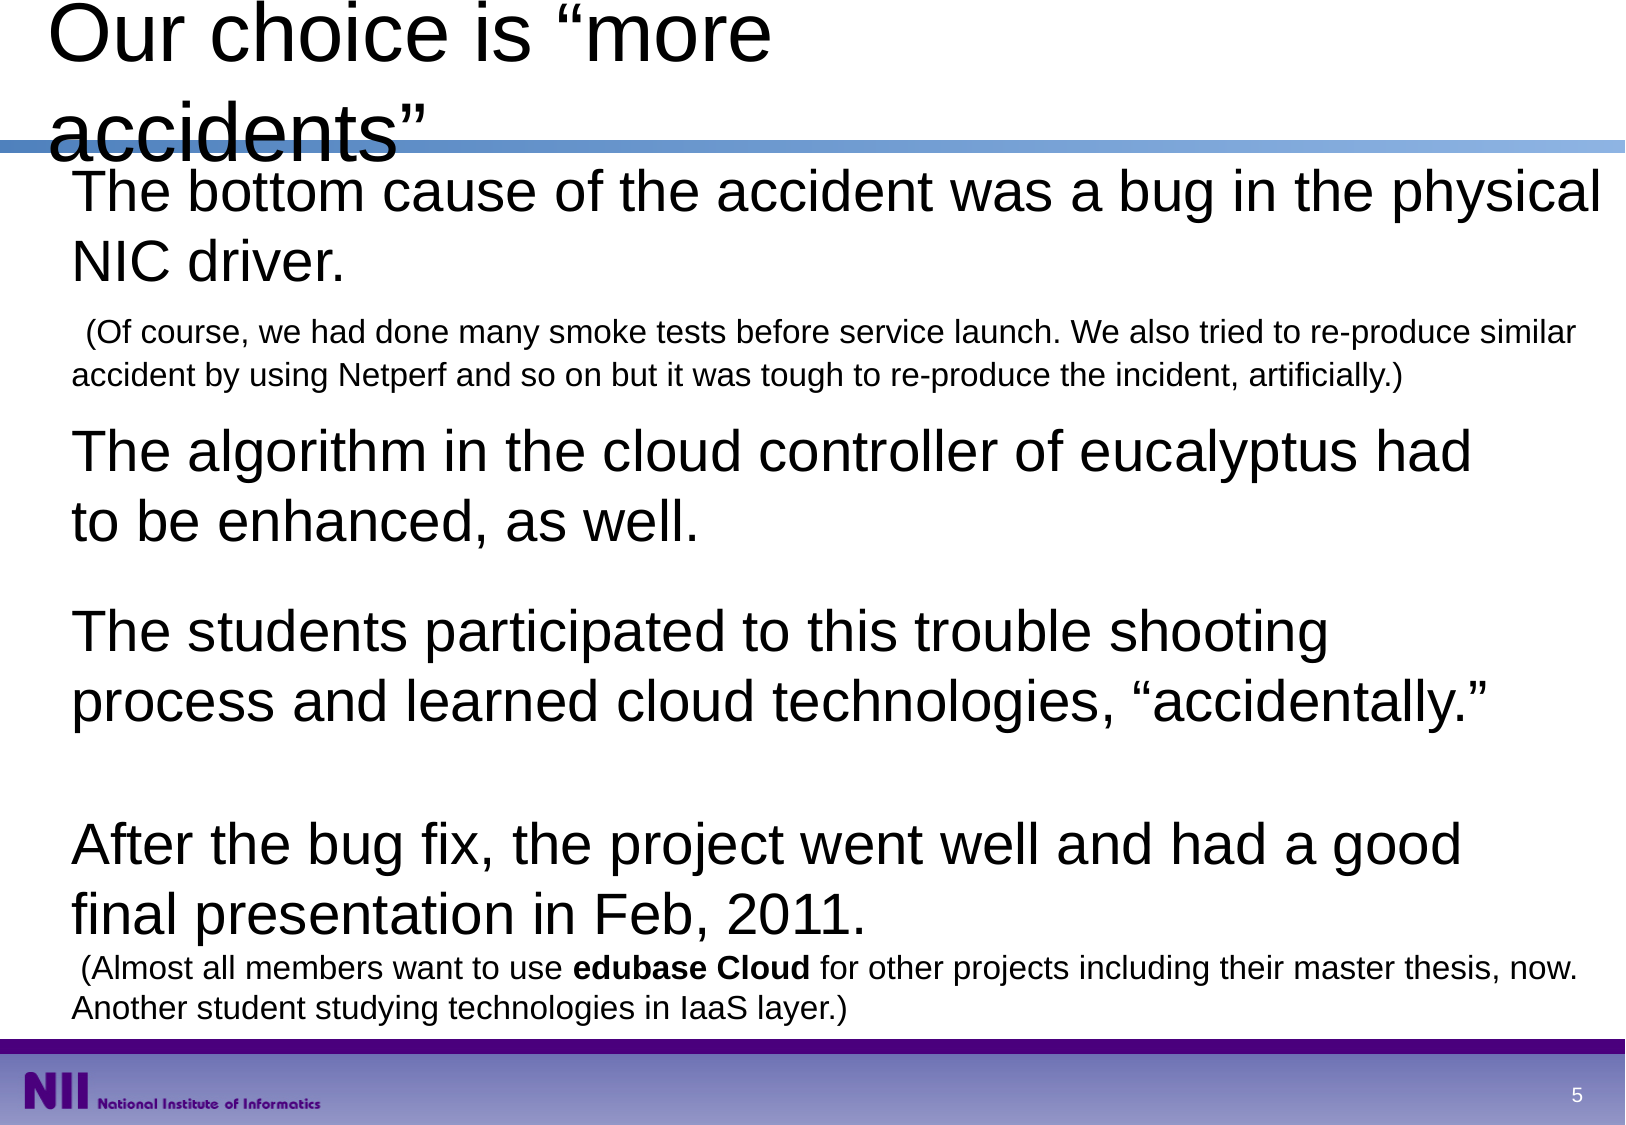

# Our choice is “more accidents”
The bottom cause of the accident was a bug in the physical NIC driver.
 (Of course, we had done many smoke tests before service launch. We also tried to re-produce similar accident by using Netperf and so on but it was tough to re-produce the incident, artificially.)
The algorithm in the cloud controller of eucalyptus had to be enhanced, as well.
The students participated to this trouble shooting process and learned cloud technologies, “accidentally.”
After the bug fix, the project went well and had a good
final presentation in Feb, 2011.
 (Almost all members want to use edubase Cloud for other projects including their master thesis, now.
Another student studying technologies in IaaS layer.)

5